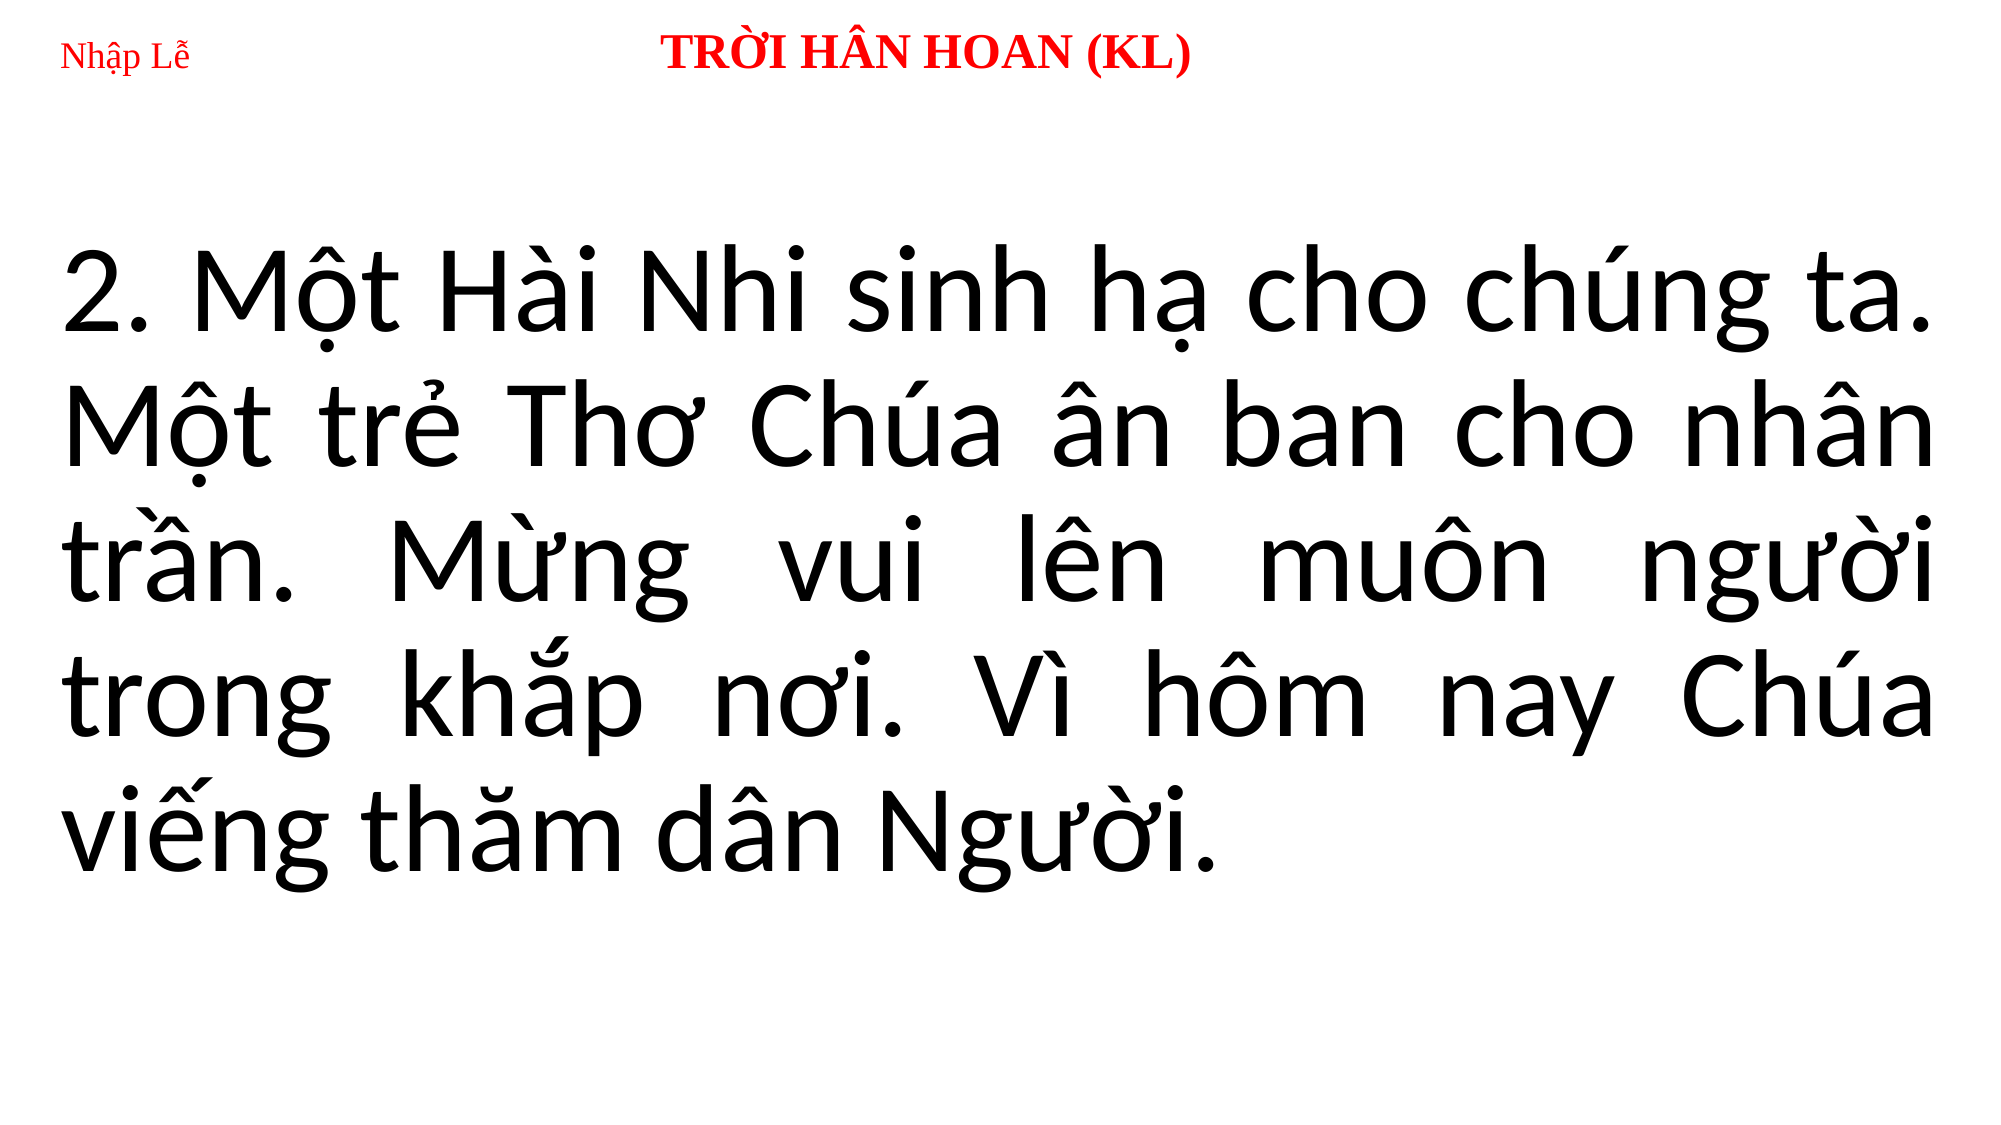

# Nhập Lễ                                            	TRỜI HÂN HOAN (KL)
2. Một Hài Nhi sinh hạ cho chúng ta. Một trẻ Thơ Chúa ân ban cho nhân trần. Mừng vui lên muôn người trong khắp nơi. Vì hôm nay Chúa viếng thăm dân Người.